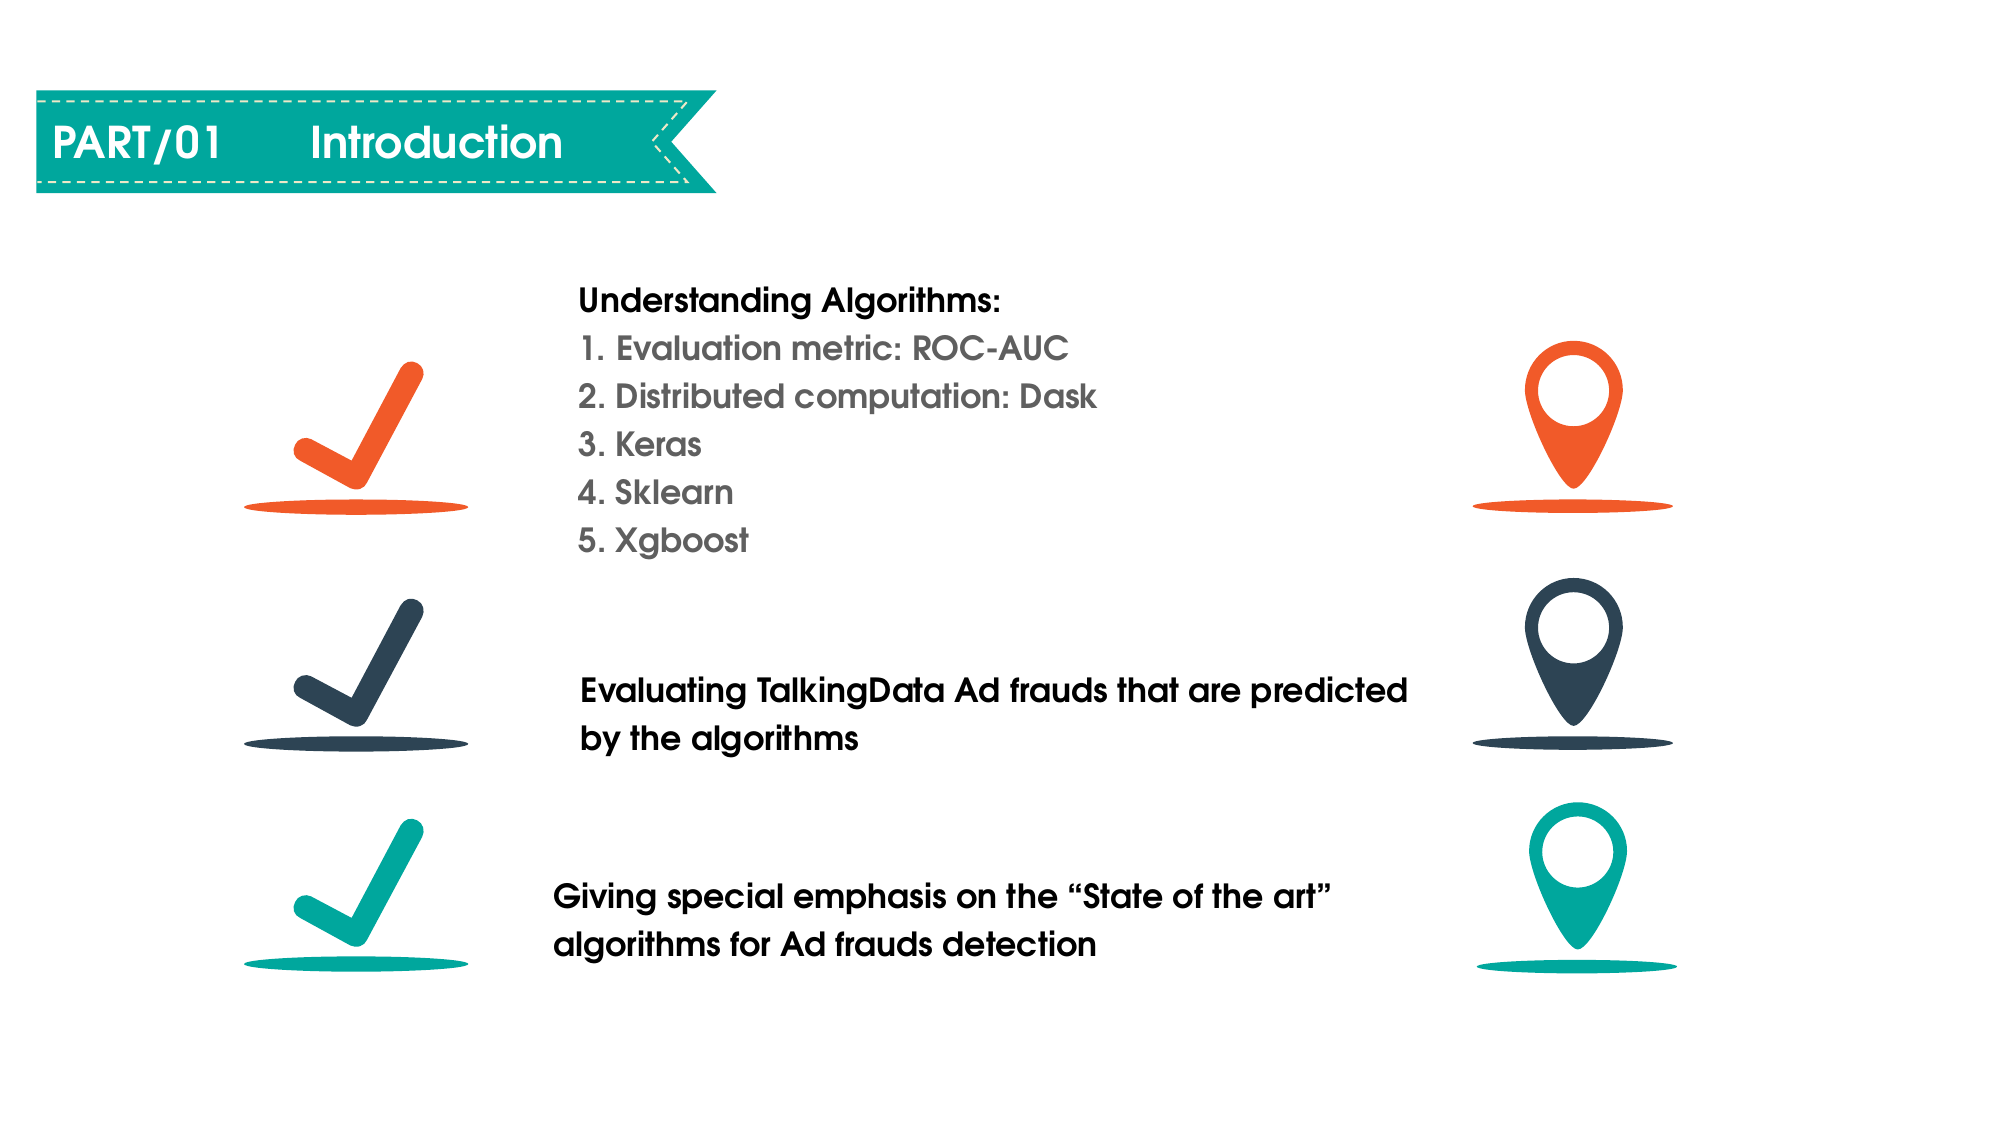

PART/01       Introduction
Understanding Algorithms:
Evaluation metric: ROC-AUC
2. Distributed computation: Dask
3. Keras
4. Sklearn
5. Xgboost

Evaluating TalkingData Ad frauds that are predicted by the algorithms

Giving special emphasis on the “State of the art” algorithms for Ad frauds detection